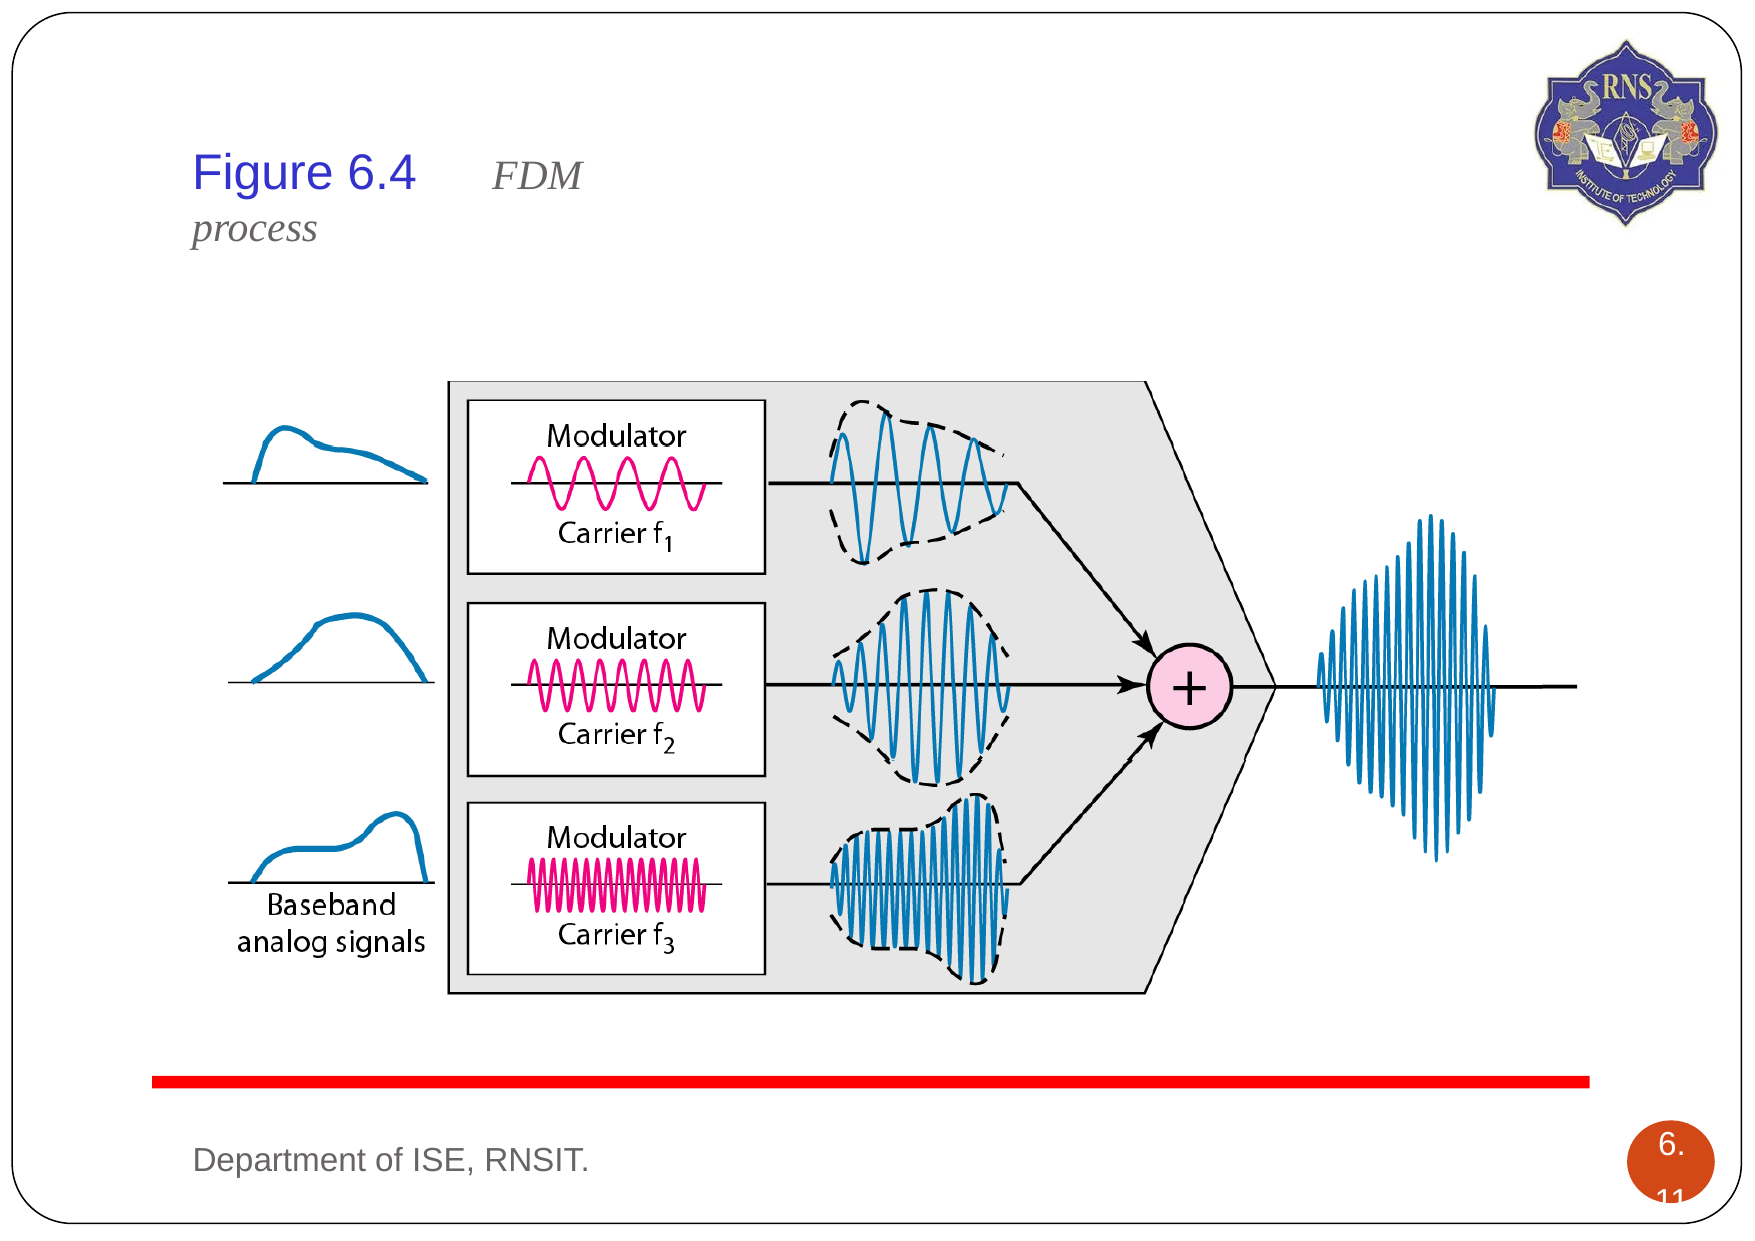

# Figure 6.4	FDM process

Department of ISE, RNSIT.
6.11